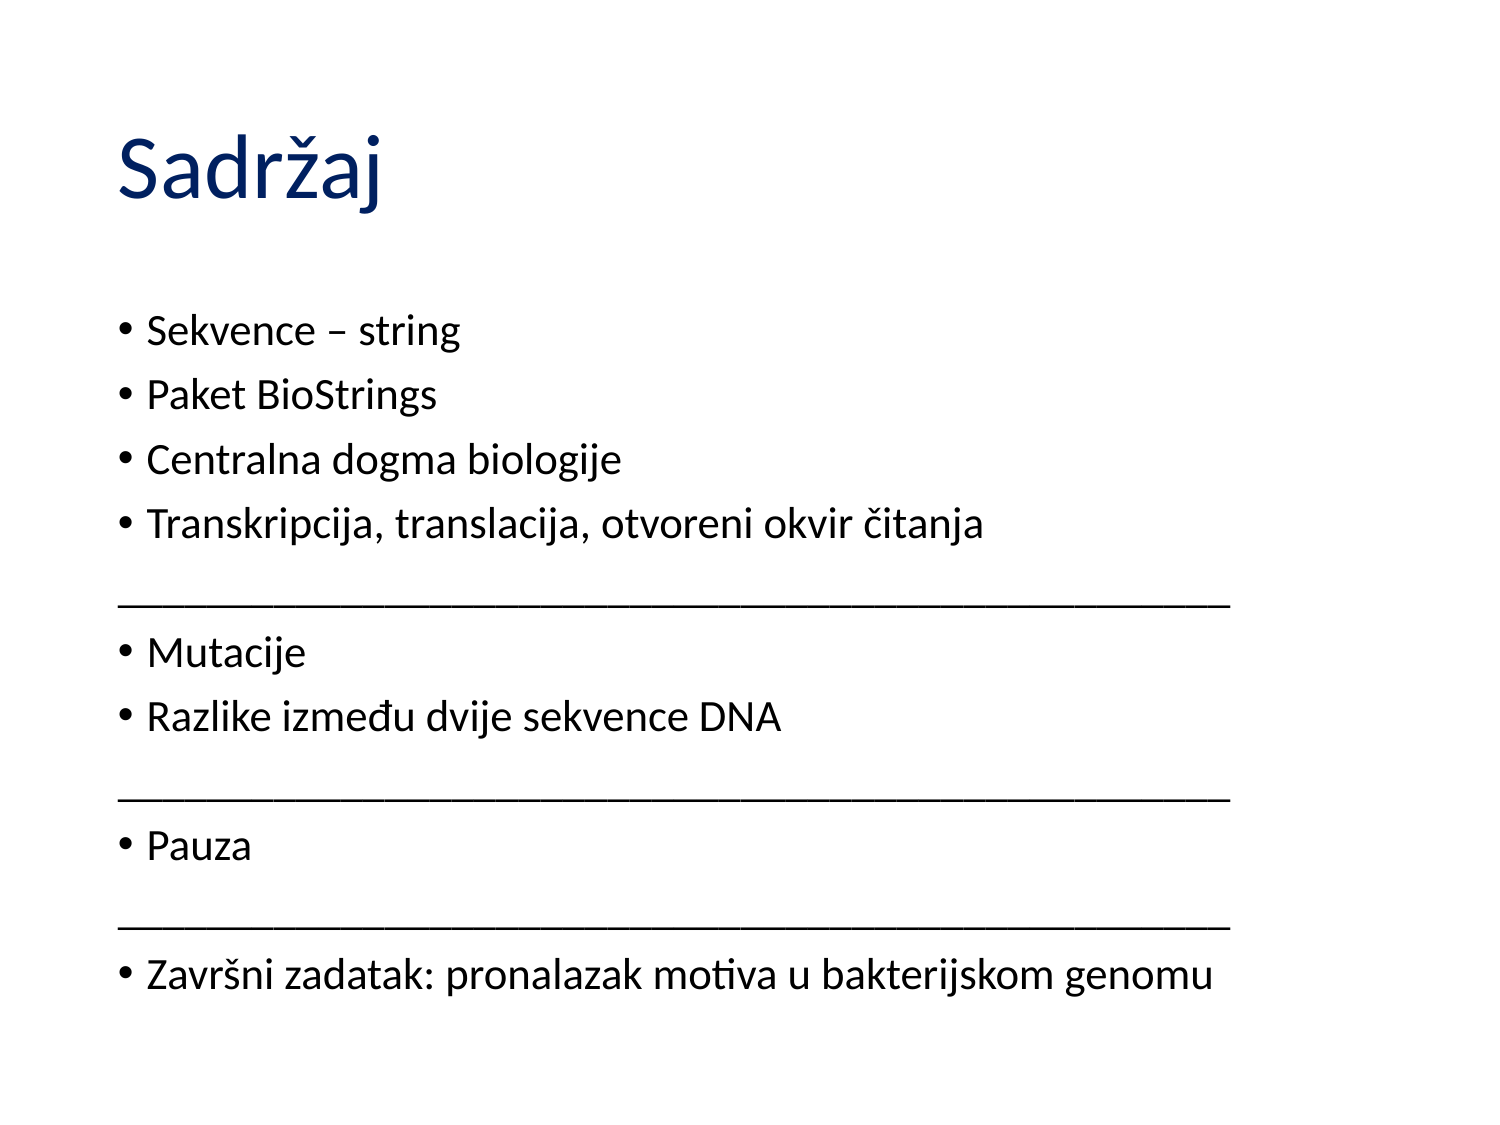

Sadržaj
Sekvence – string
Paket BioStrings
Centralna dogma biologije
Transkripcija, translacija, otvoreni okvir čitanja
__________________________________________________
Mutacije
Razlike između dvije sekvence DNA
__________________________________________________
Pauza
__________________________________________________
Završni zadatak: pronalazak motiva u bakterijskom genomu